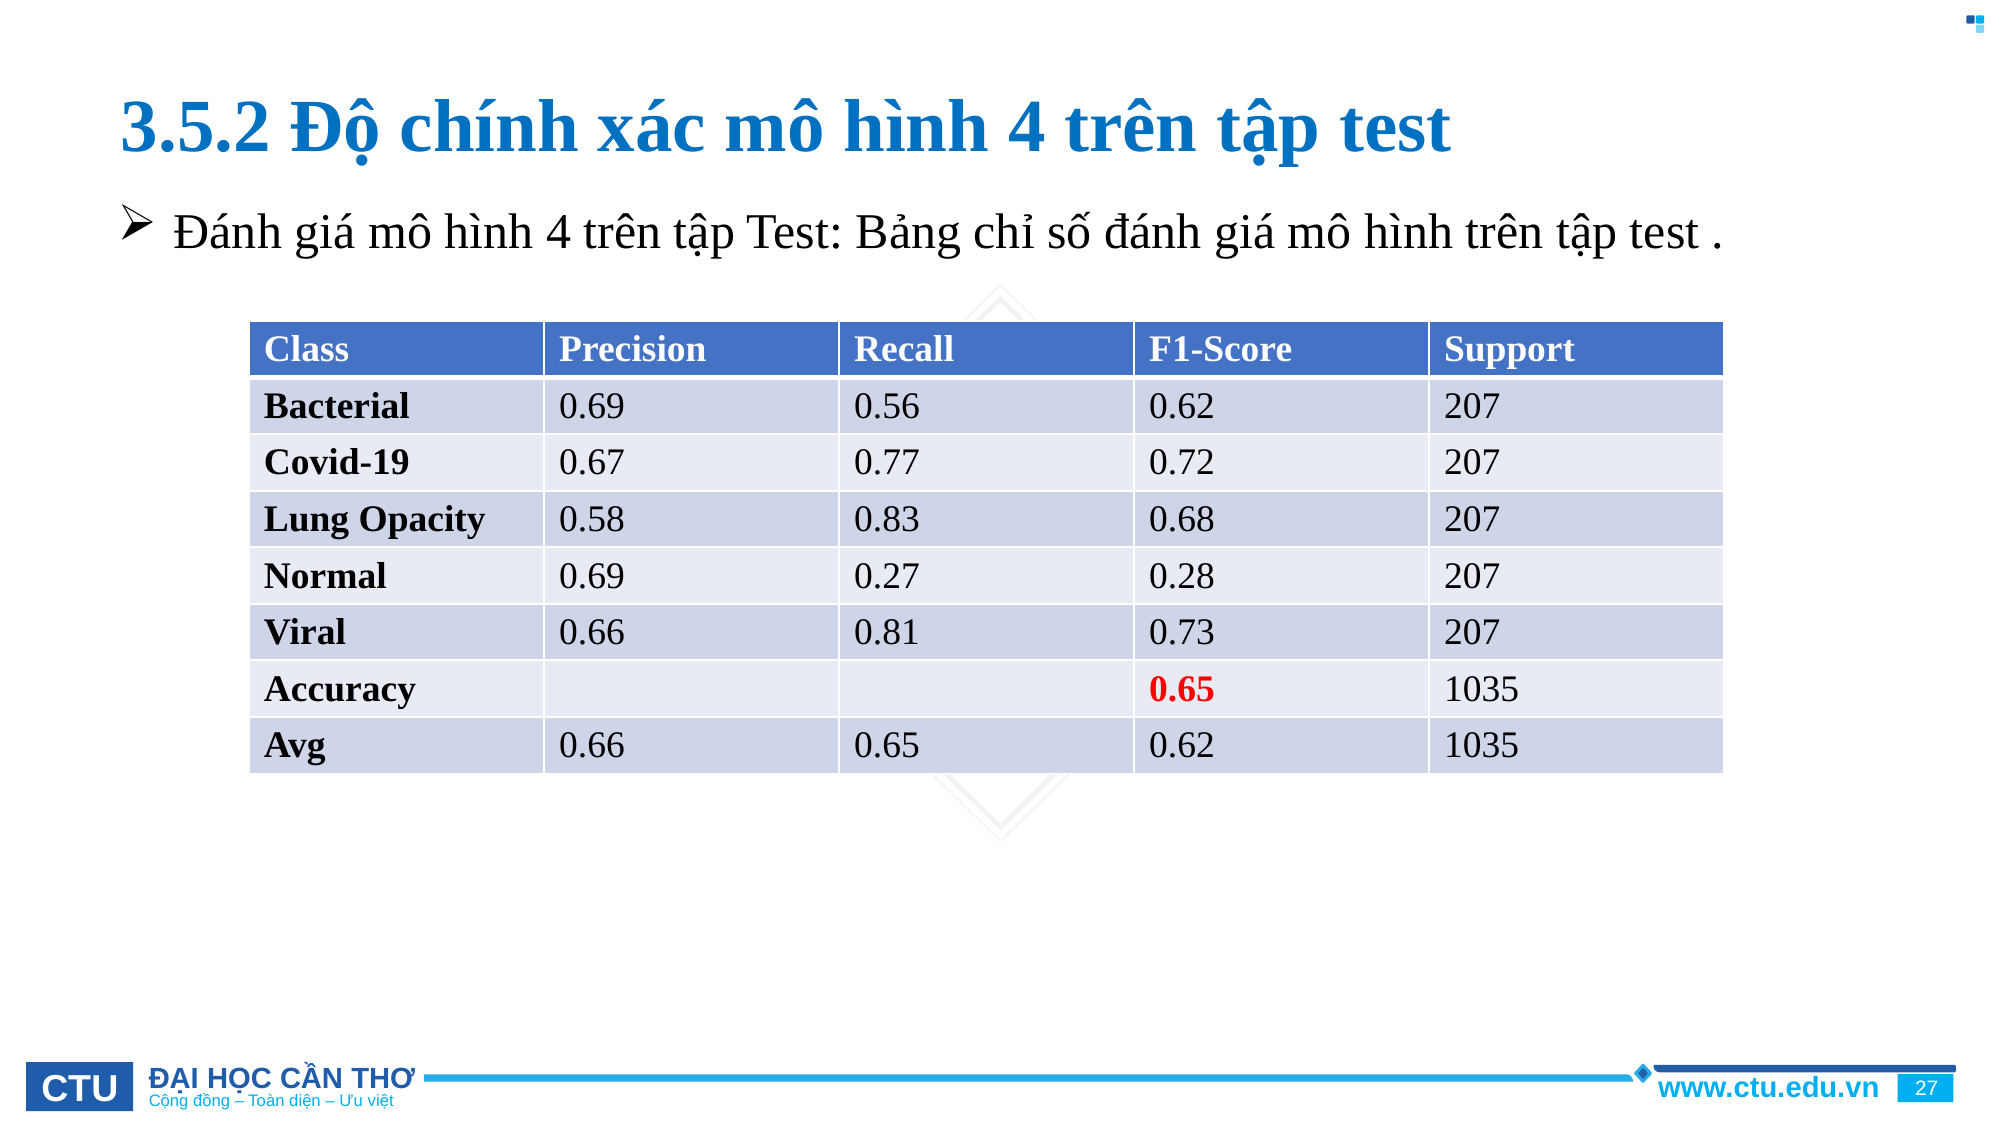

# 3.5.2 Độ chính xác mô hình 4 trên tập test
Đánh giá mô hình 4 trên tập Test: Bảng chỉ số đánh giá mô hình trên tập test .
| Class | Precision | Recall | F1-Score | Support |
| --- | --- | --- | --- | --- |
| Bacterial | 0.69 | 0.56 | 0.62 | 207 |
| Covid-19 | 0.67 | 0.77 | 0.72 | 207 |
| Lung Opacity | 0.58 | 0.83 | 0.68 | 207 |
| Normal | 0.69 | 0.27 | 0.28 | 207 |
| Viral | 0.66 | 0.81 | 0.73 | 207 |
| Accuracy |  |  | 0.65 | 1035 |
| Avg | 0.66 | 0.65 | 0.62 | 1035 |